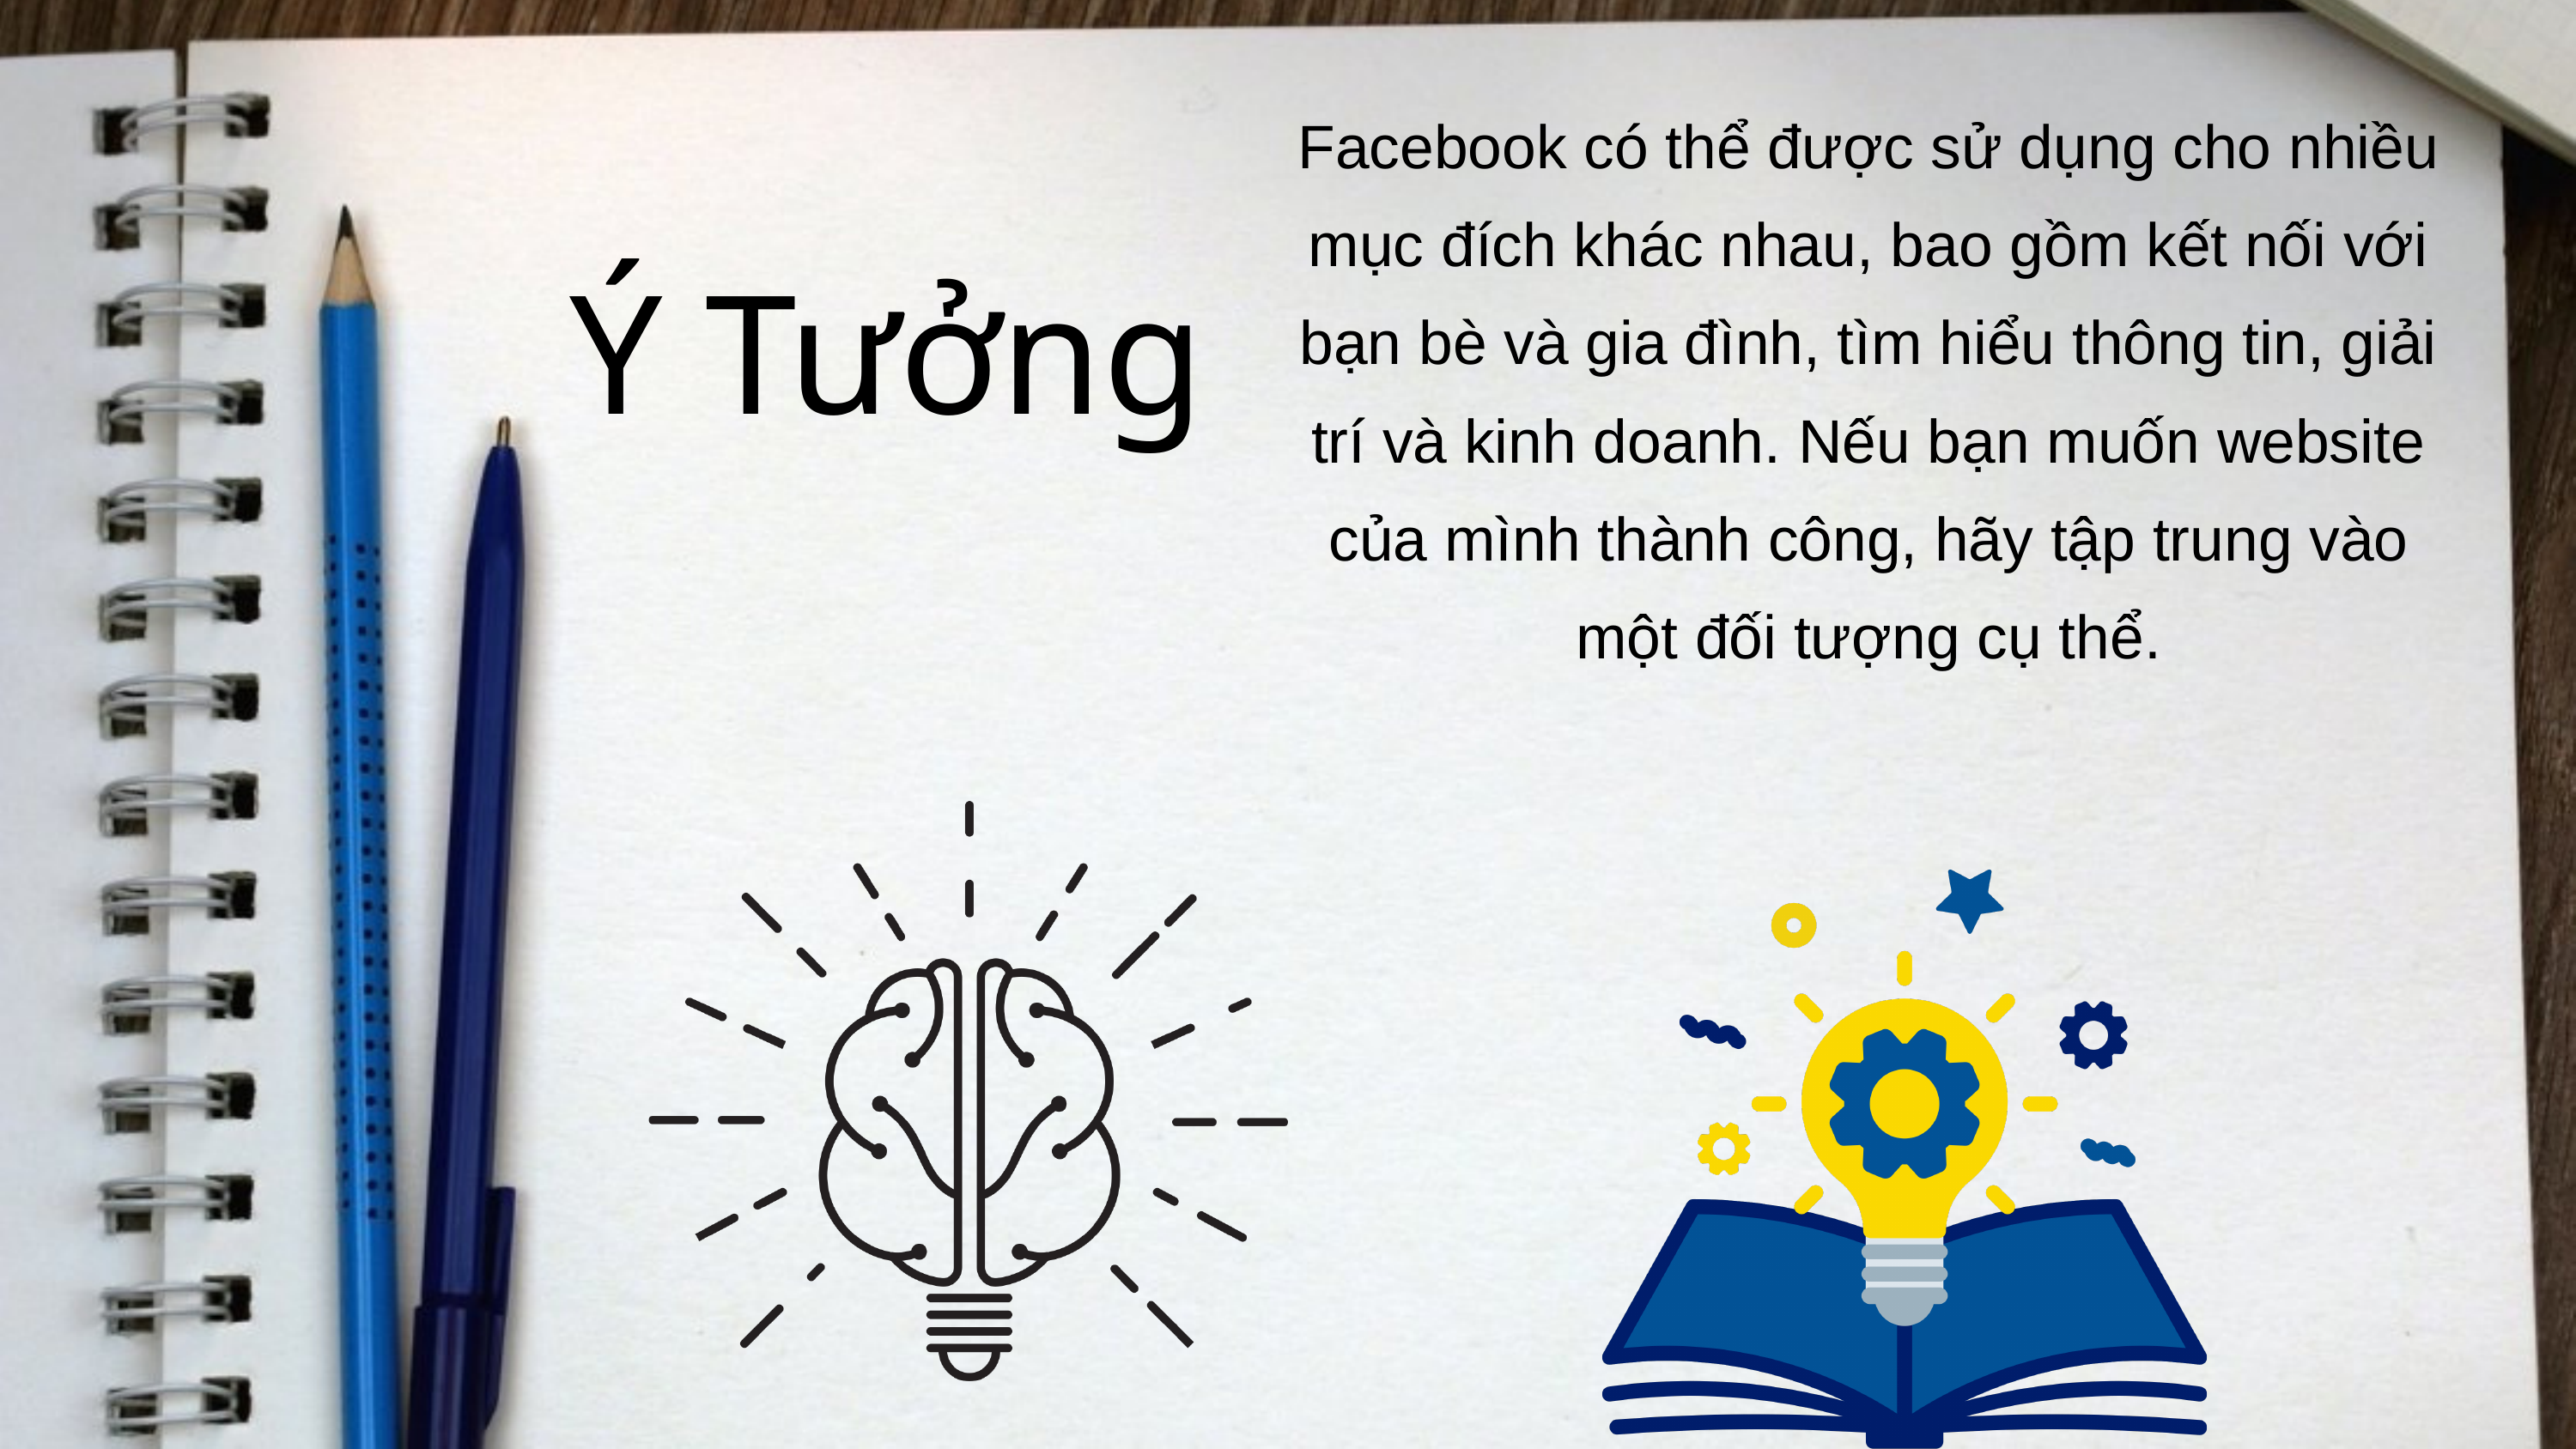

Facebook có thể được sử dụng cho nhiều mục đích khác nhau, bao gồm kết nối với bạn bè và gia đình, tìm hiểu thông tin, giải trí và kinh doanh. Nếu bạn muốn website của mình thành công, hãy tập trung vào một đối tượng cụ thể.
Ý Tưởng